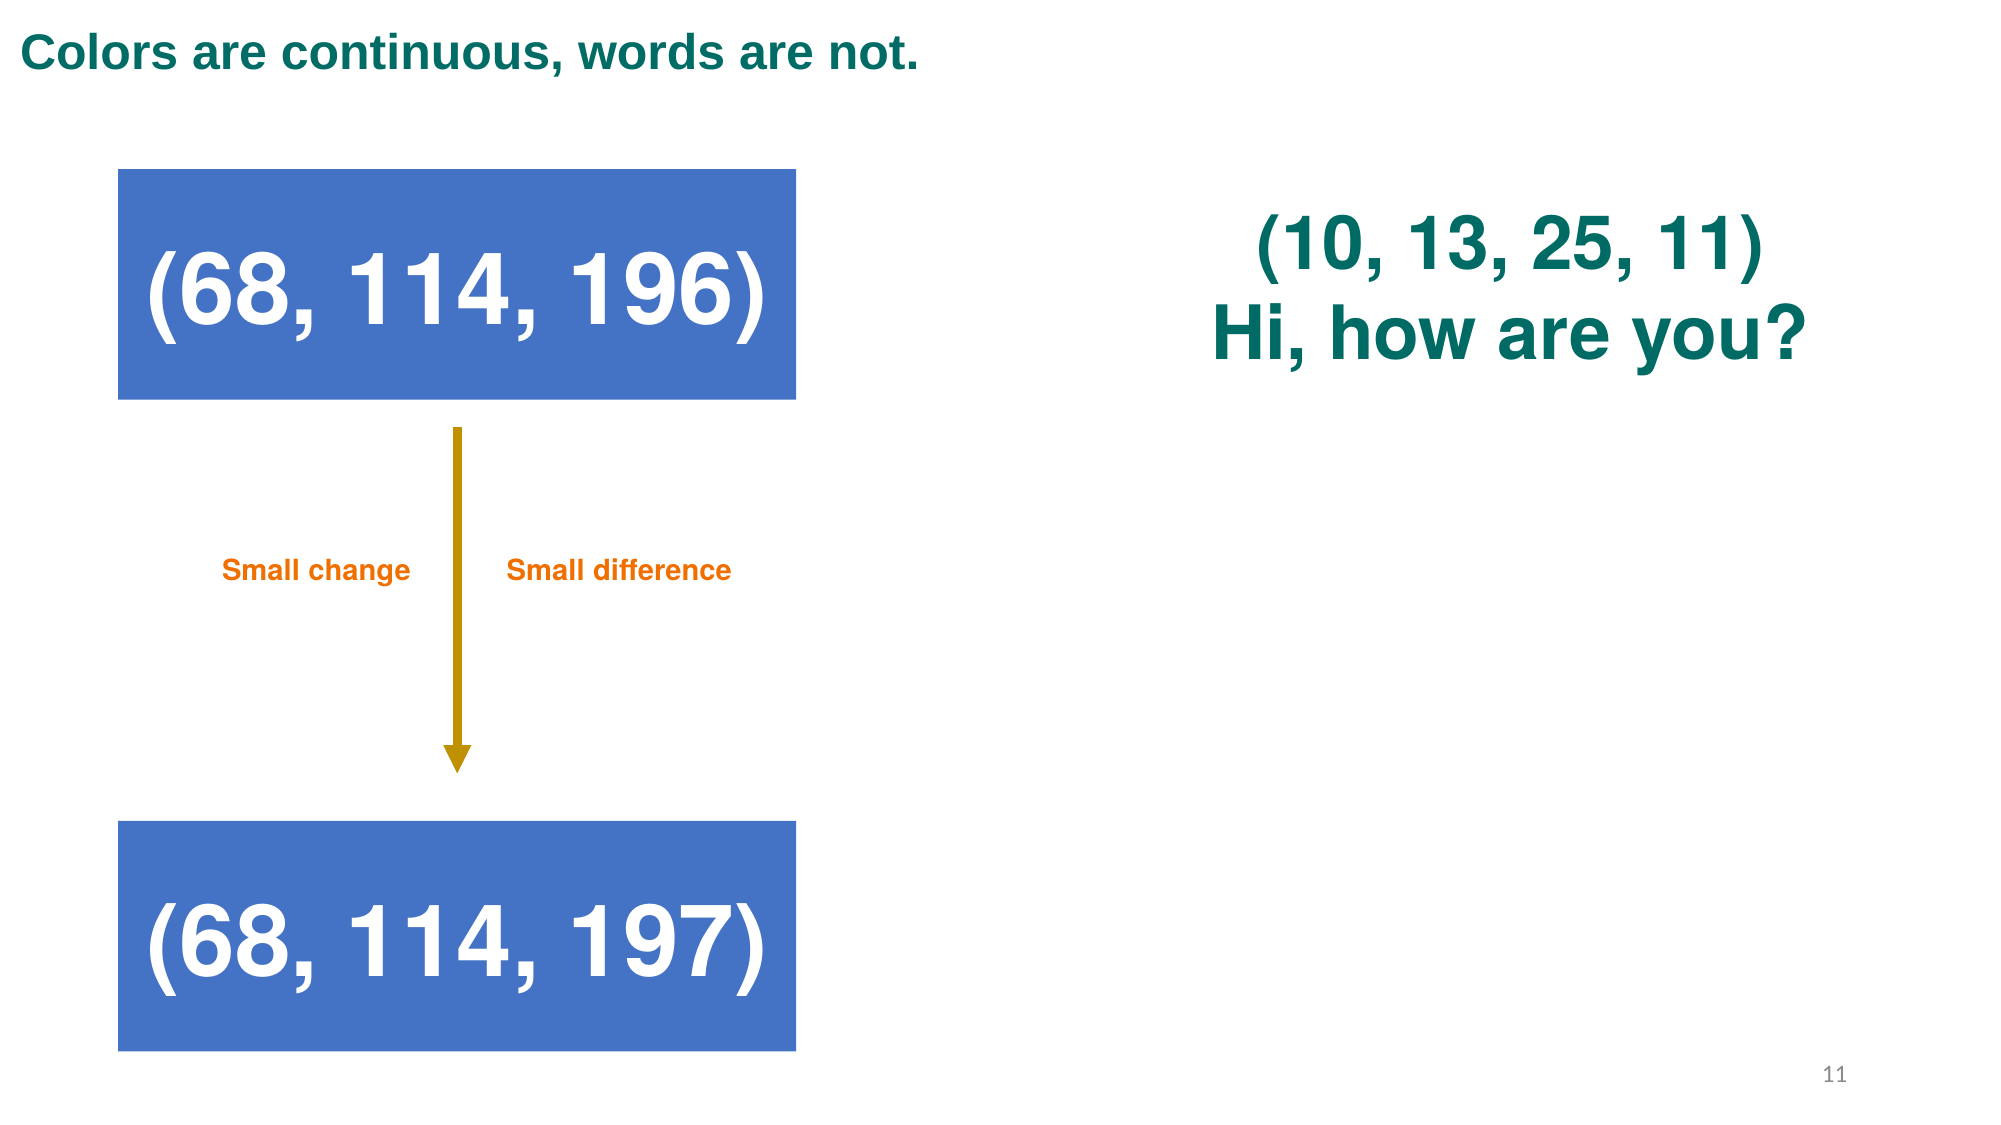

Colors are continuous, words are not.
(68, 114, 196)
(10, 13, 26, 11)
Hi, how can you?
(10, 13, 25, 11)
Hi, how are you?
Small difference
Small change
(68, 114, 197)
11